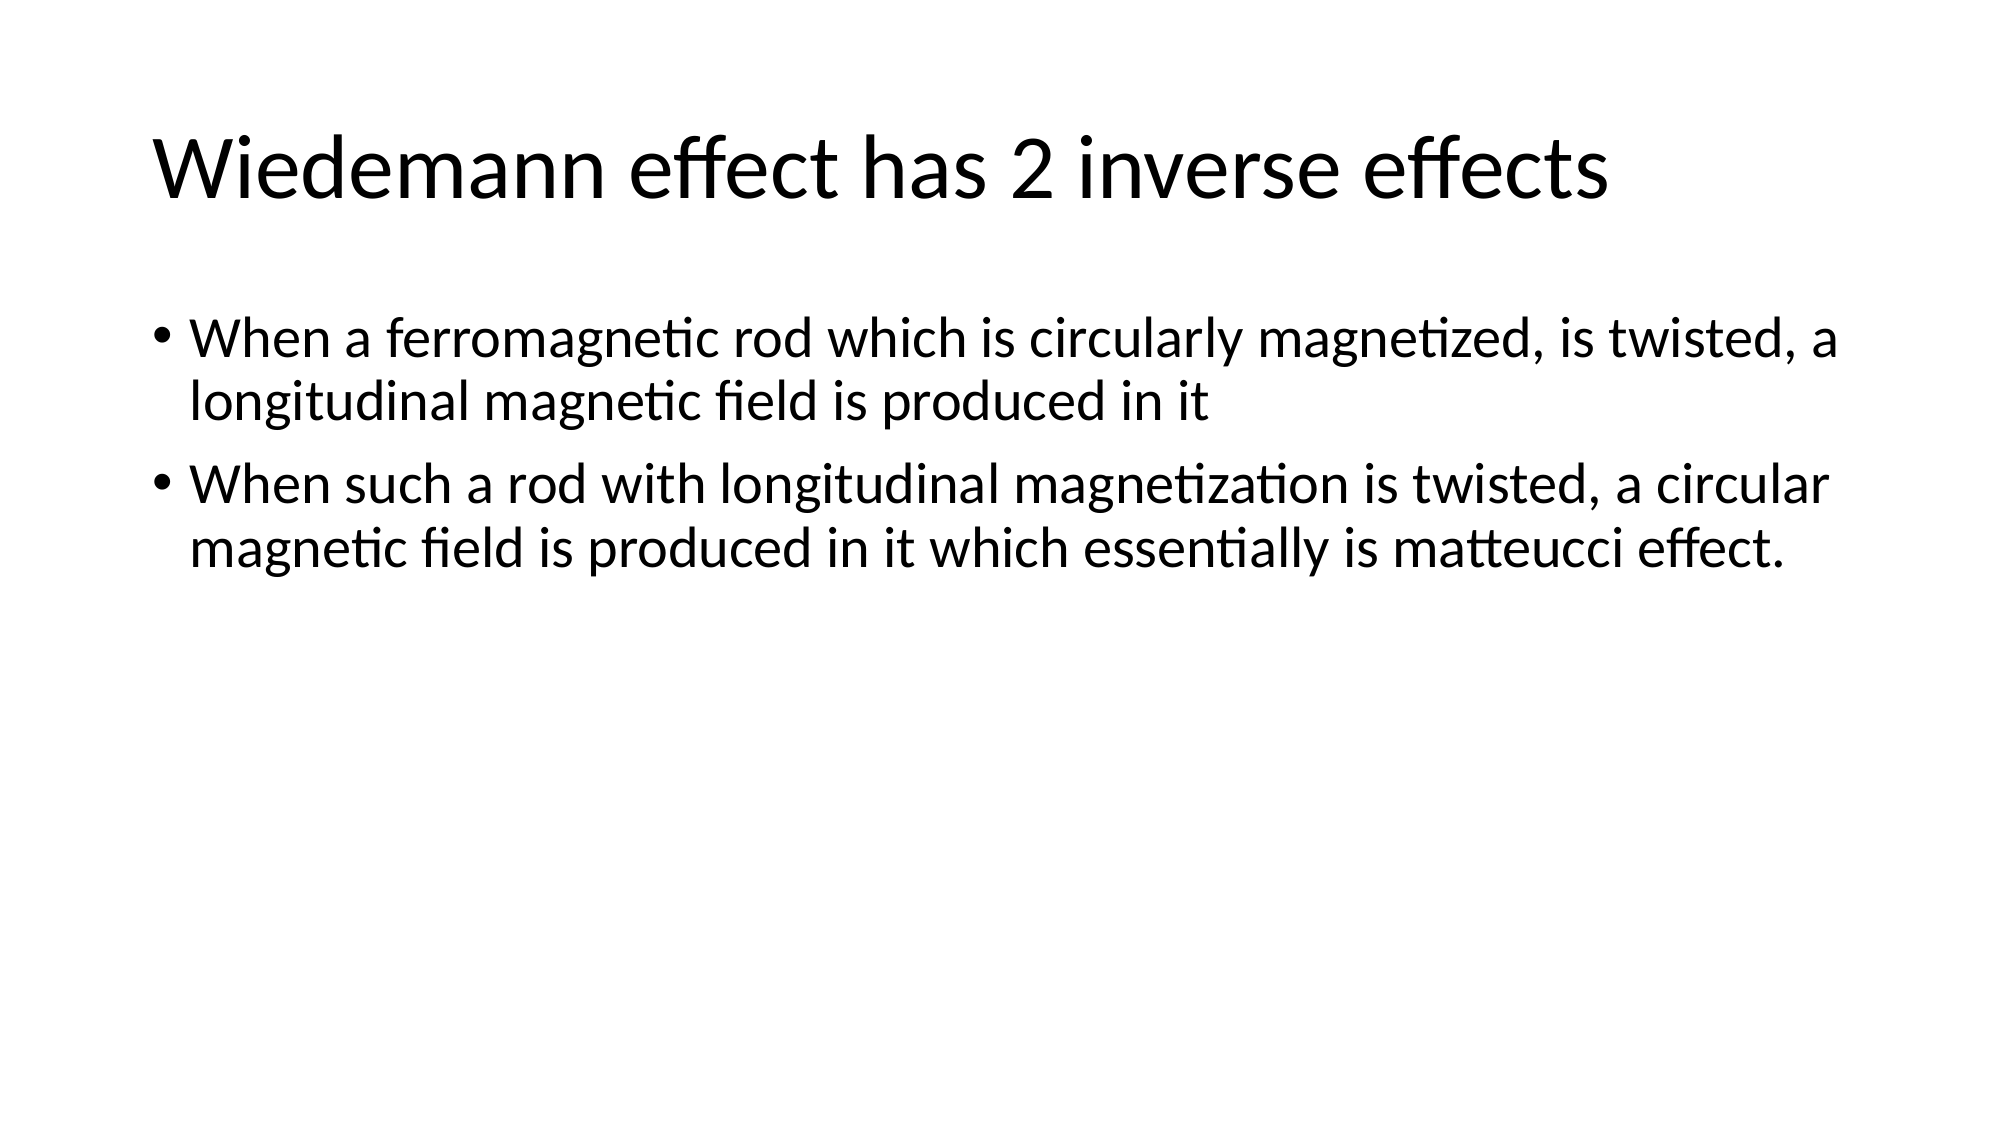

# Wiedemann effect has 2 inverse effects
When a ferromagnetic rod which is circularly magnetized, is twisted, a longitudinal magnetic field is produced in it
When such a rod with longitudinal magnetization is twisted, a circular magnetic field is produced in it which essentially is matteucci effect.